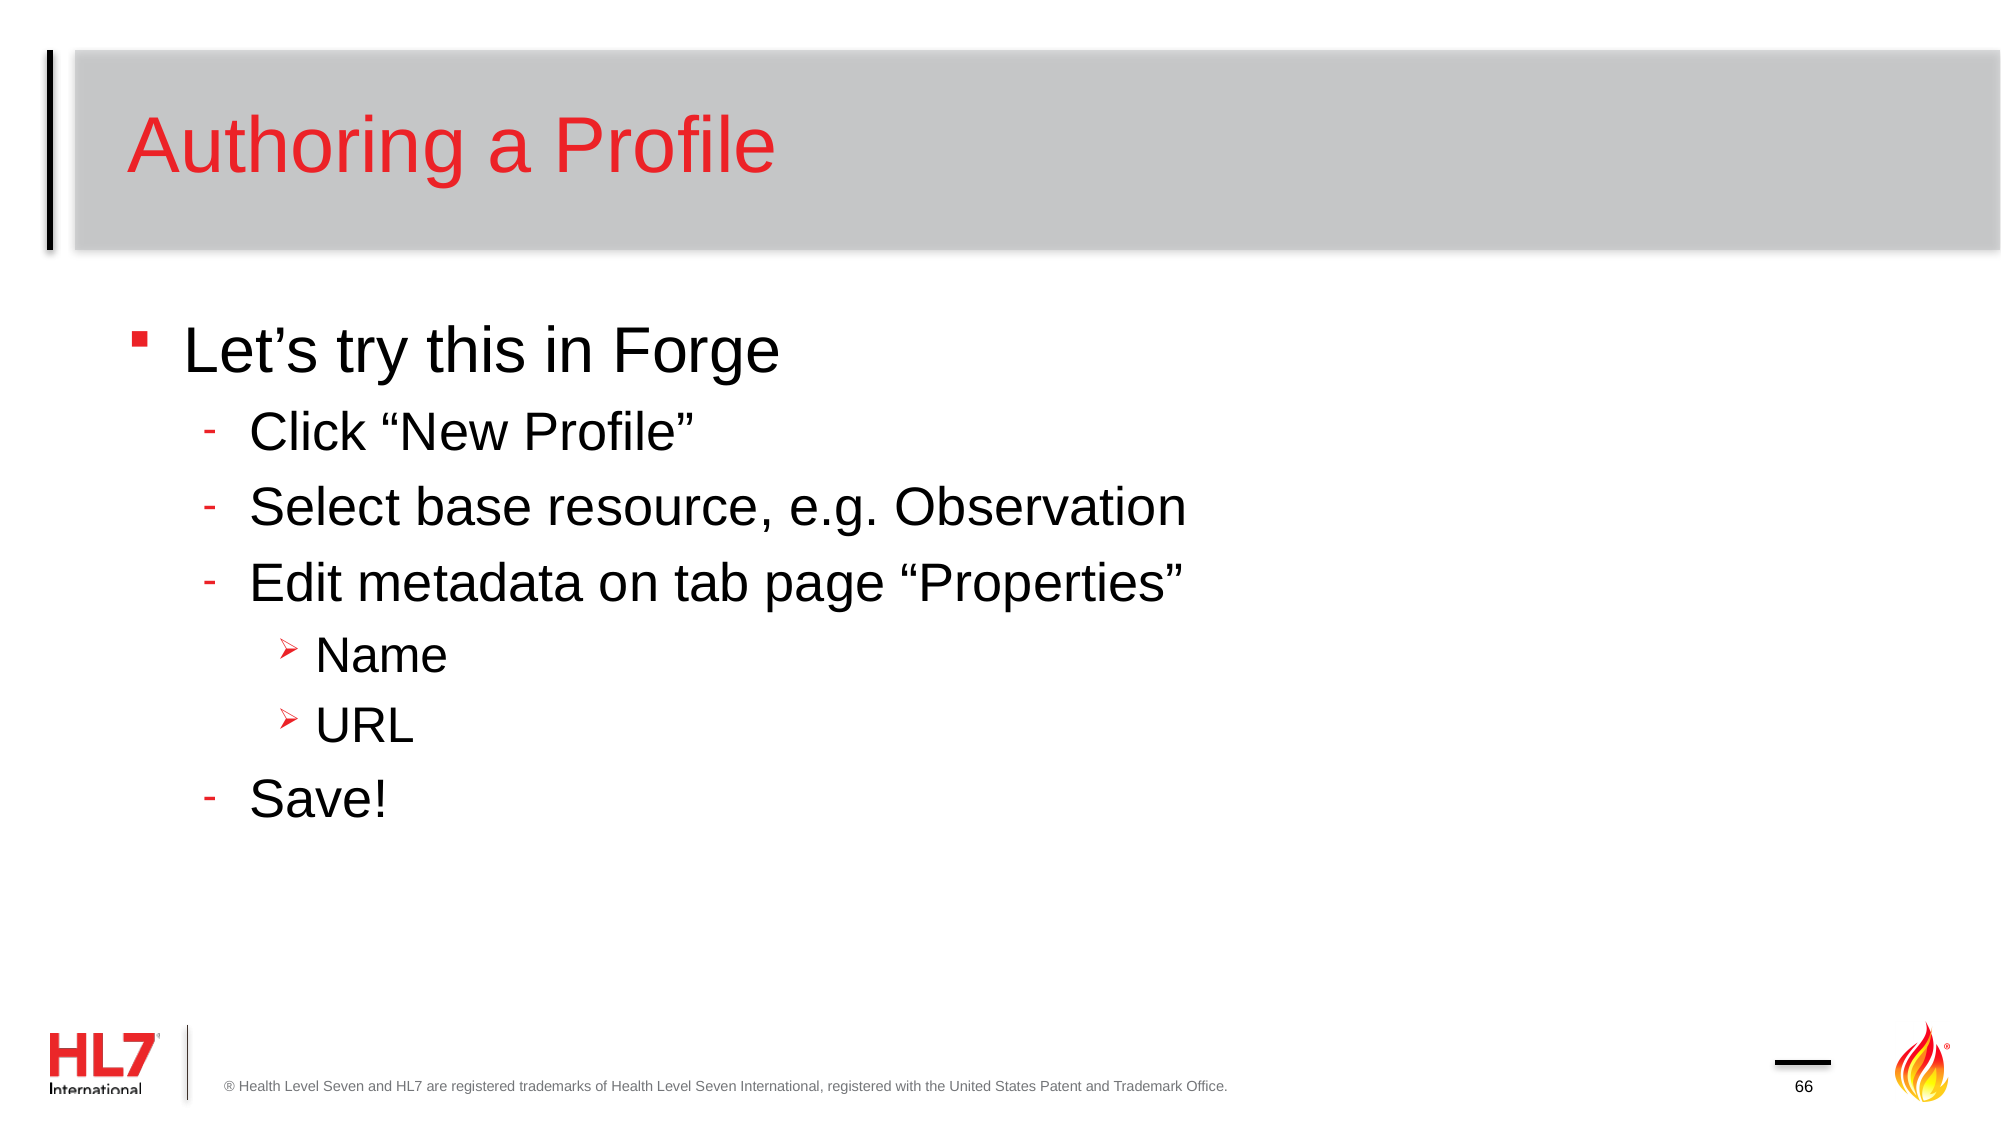

# Authoring a Profile
Let’s try this in Forge
Click “New Profile”
Select base resource, e.g. Observation
Edit metadata on tab page “Properties”
Name
URL
Save!
® Health Level Seven and HL7 are registered trademarks of Health Level Seven International, registered with the United States Patent and Trademark Office.
66